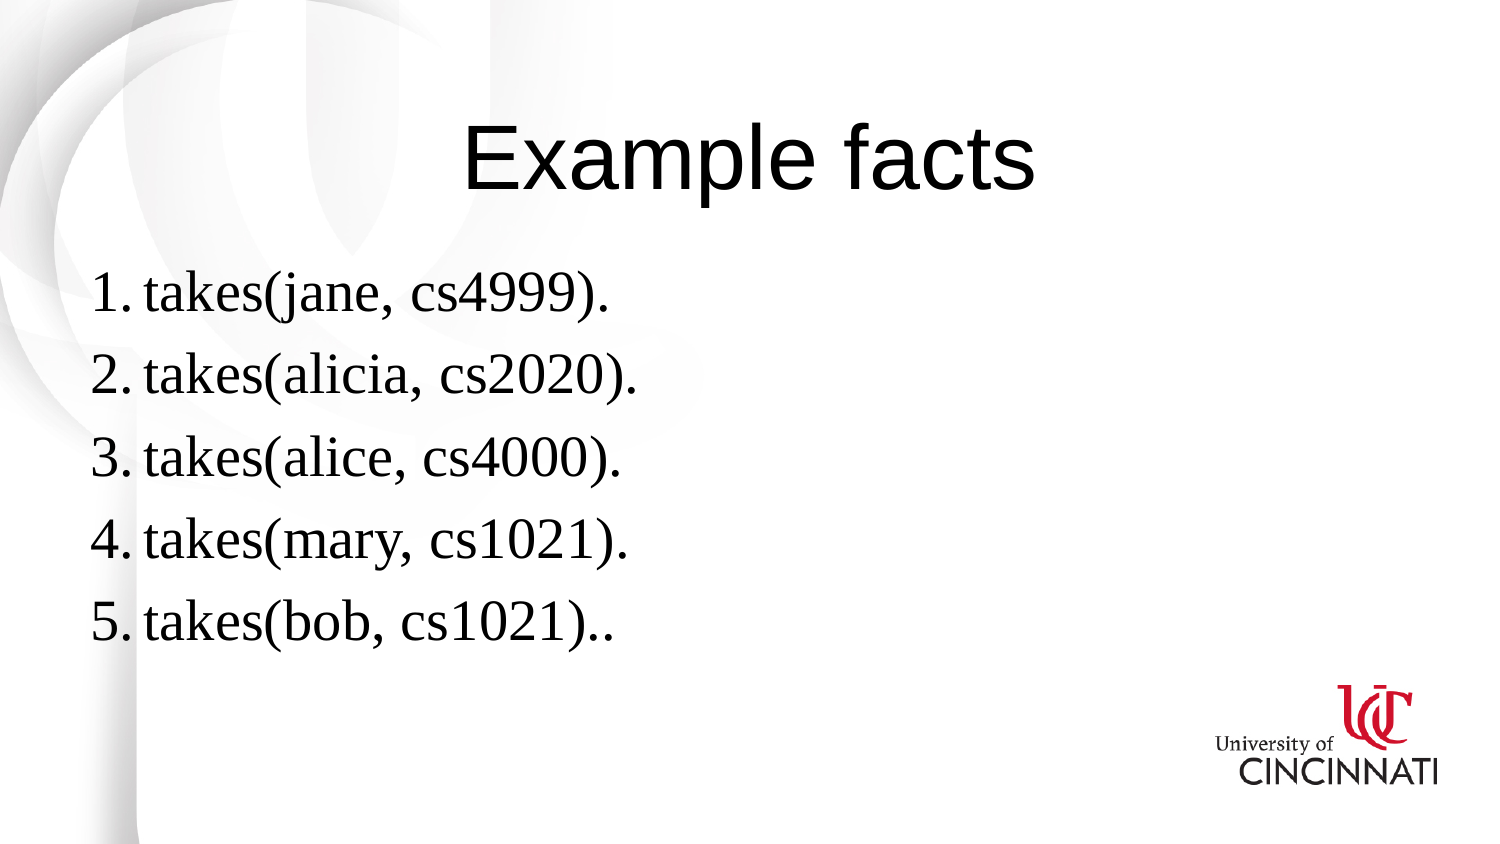

# Example facts
takes(jane, cs4999).
takes(alicia, cs2020).
takes(alice, cs4000).
takes(mary, cs1021).
takes(bob, cs1021)..